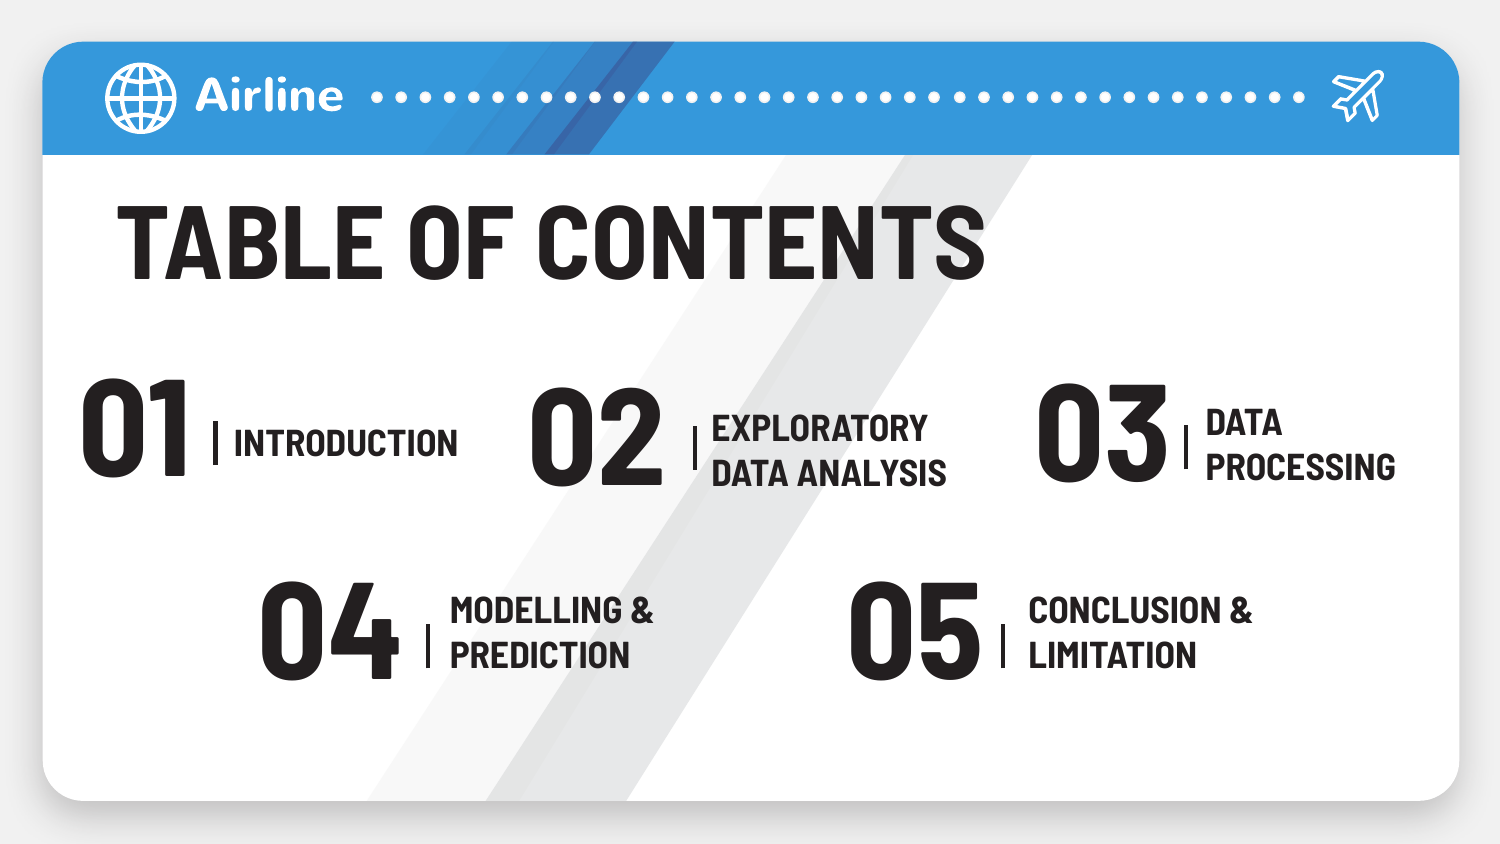

# TABLE OF CONTENTS
01
03
02
DATA PROCESSING
INTRODUCTION
EXPLORATORY
DATA ANALYSIS
04
05
CONCLUSION &
LIMITATION
MODELLING & PREDICTION